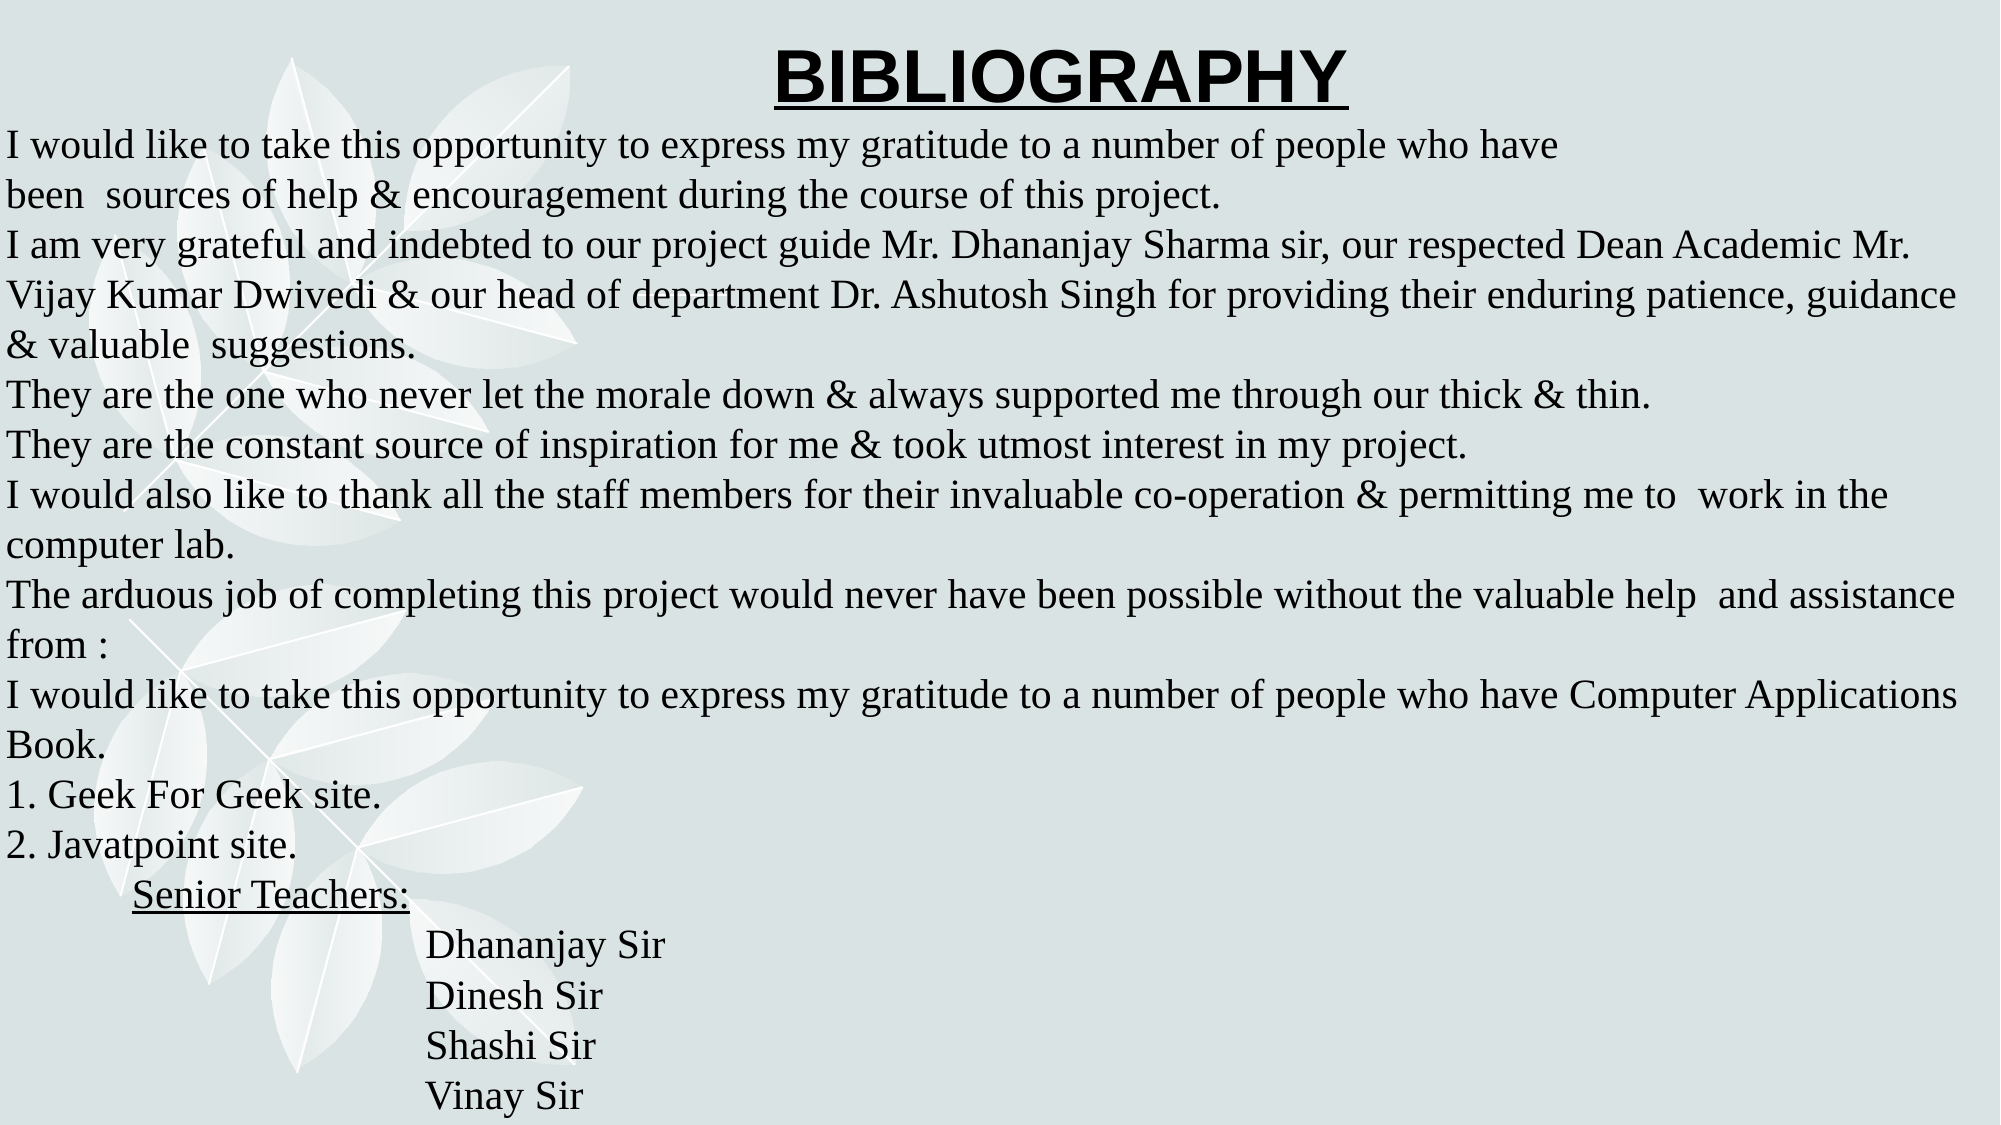

# BIBLIOGRAPHY I would like to take this opportunity to express my gratitude to a number of people who have been  sources of help & encouragement during the course of this project. I am very grateful and indebted to our project guide Mr. Dhananjay Sharma sir, our respected Dean Academic Mr. Vijay Kumar Dwivedi & our head of department Dr. Ashutosh Singh for providing their enduring patience, guidance & valuable  suggestions. They are the one who never let the morale down & always supported me through our thick & thin. They are the constant source of inspiration for me & took utmost interest in my project. I would also like to thank all the staff members for their invaluable co-operation & permitting me to  work in the computer lab. The arduous job of completing this project would never have been possible without the valuable help  and assistance from : I would like to take this opportunity to express my gratitude to a number of people who have Computer Applications Book. 1. Geek For Geek site. 2. Javatpoint site. Senior Teachers: Dhananjay Sir Dinesh Sir Shashi Sir Vinay Sir